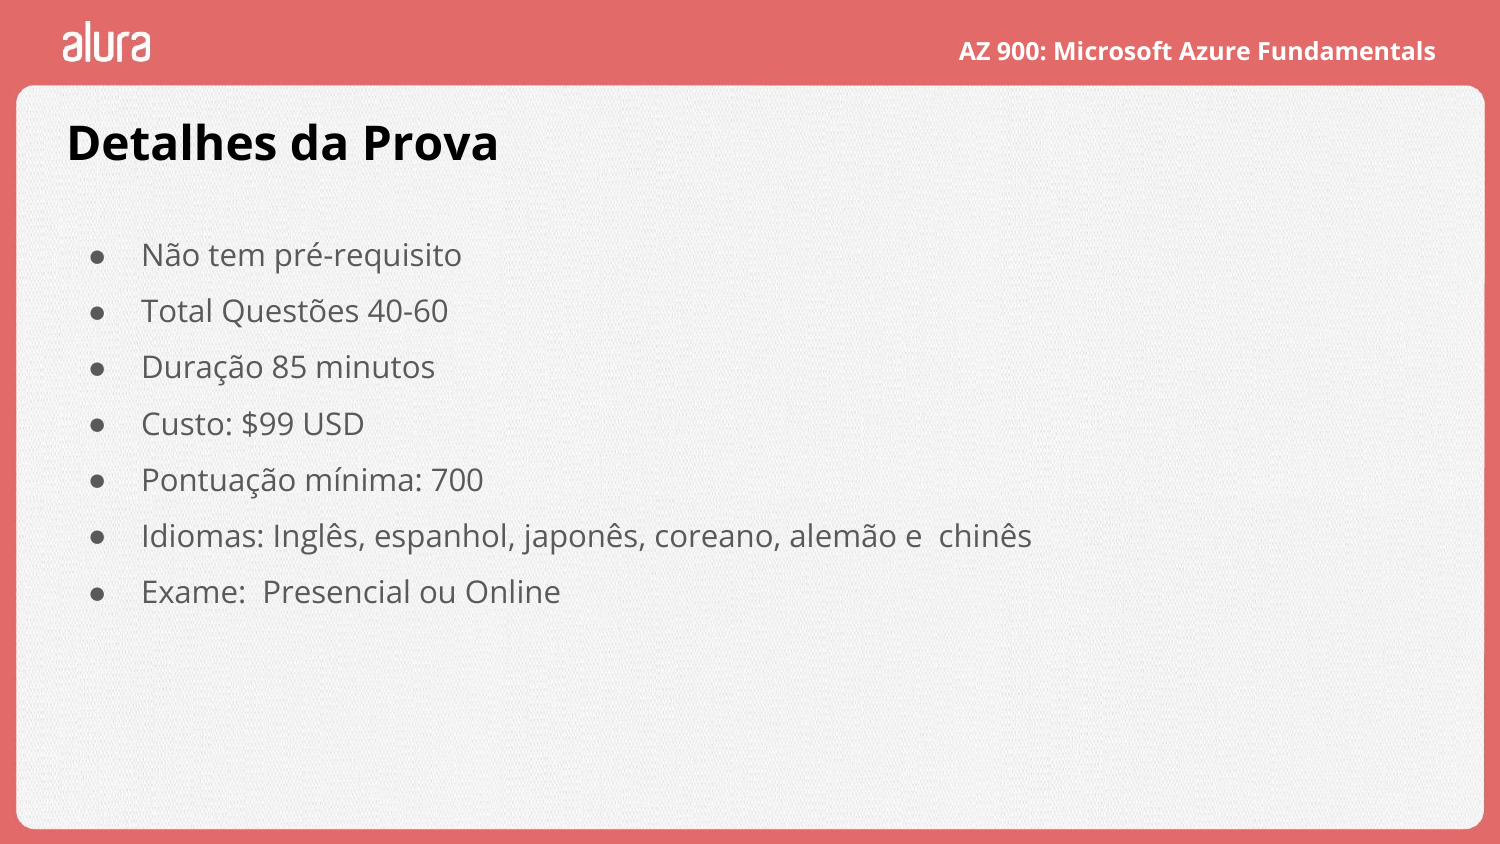

# Detalhes da Prova
Não tem pré-requisito
Total Questões 40-60
Duração 85 minutos
Custo: $99 USD
Pontuação mínima: 700
Idiomas: Inglês, espanhol, japonês, coreano, alemão e  chinês
Exame:  Presencial ou Online